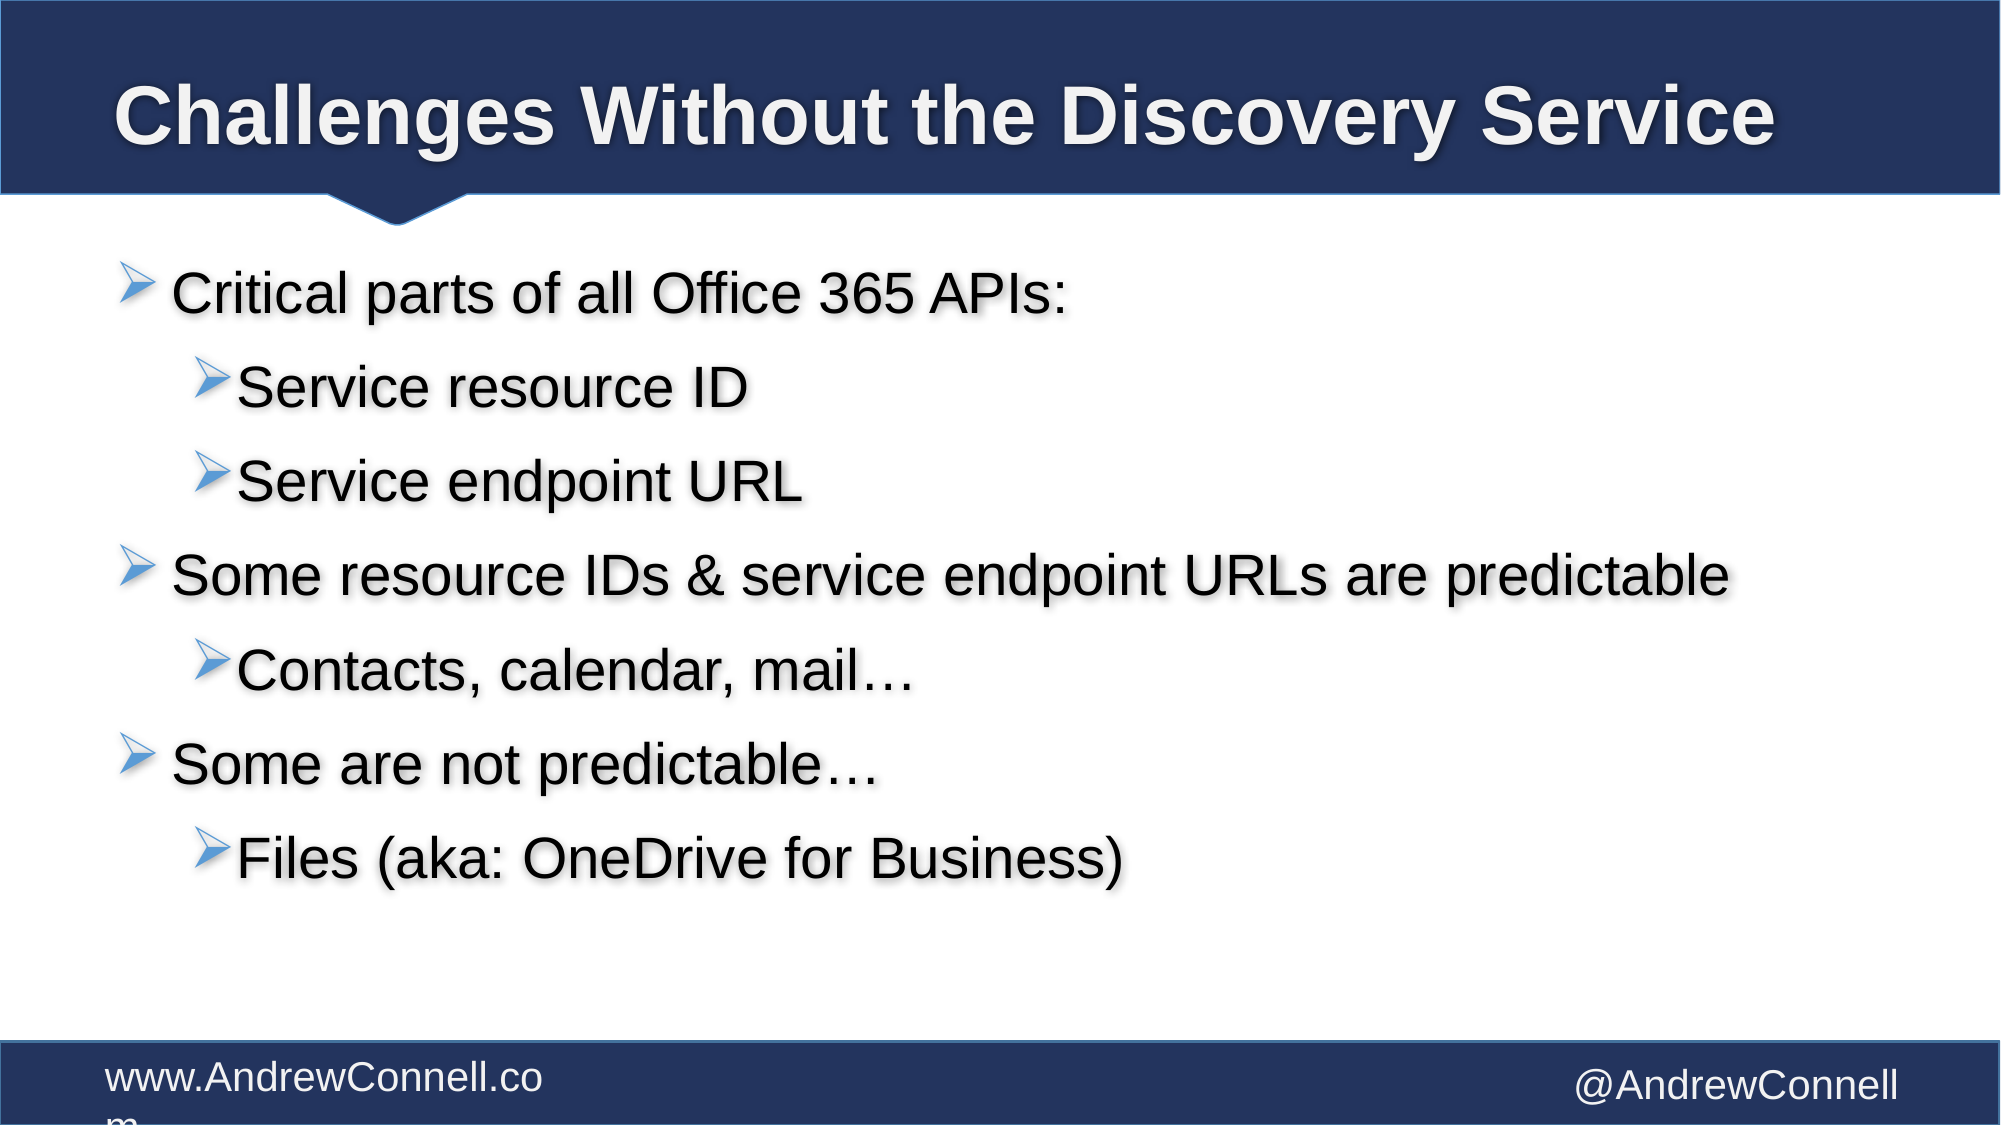

# Challenges Without the Discovery Service
Critical parts of all Office 365 APIs:
Service resource ID
Service endpoint URL
Some resource IDs & service endpoint URLs are predictable
Contacts, calendar, mail…
Some are not predictable…
Files (aka: OneDrive for Business)